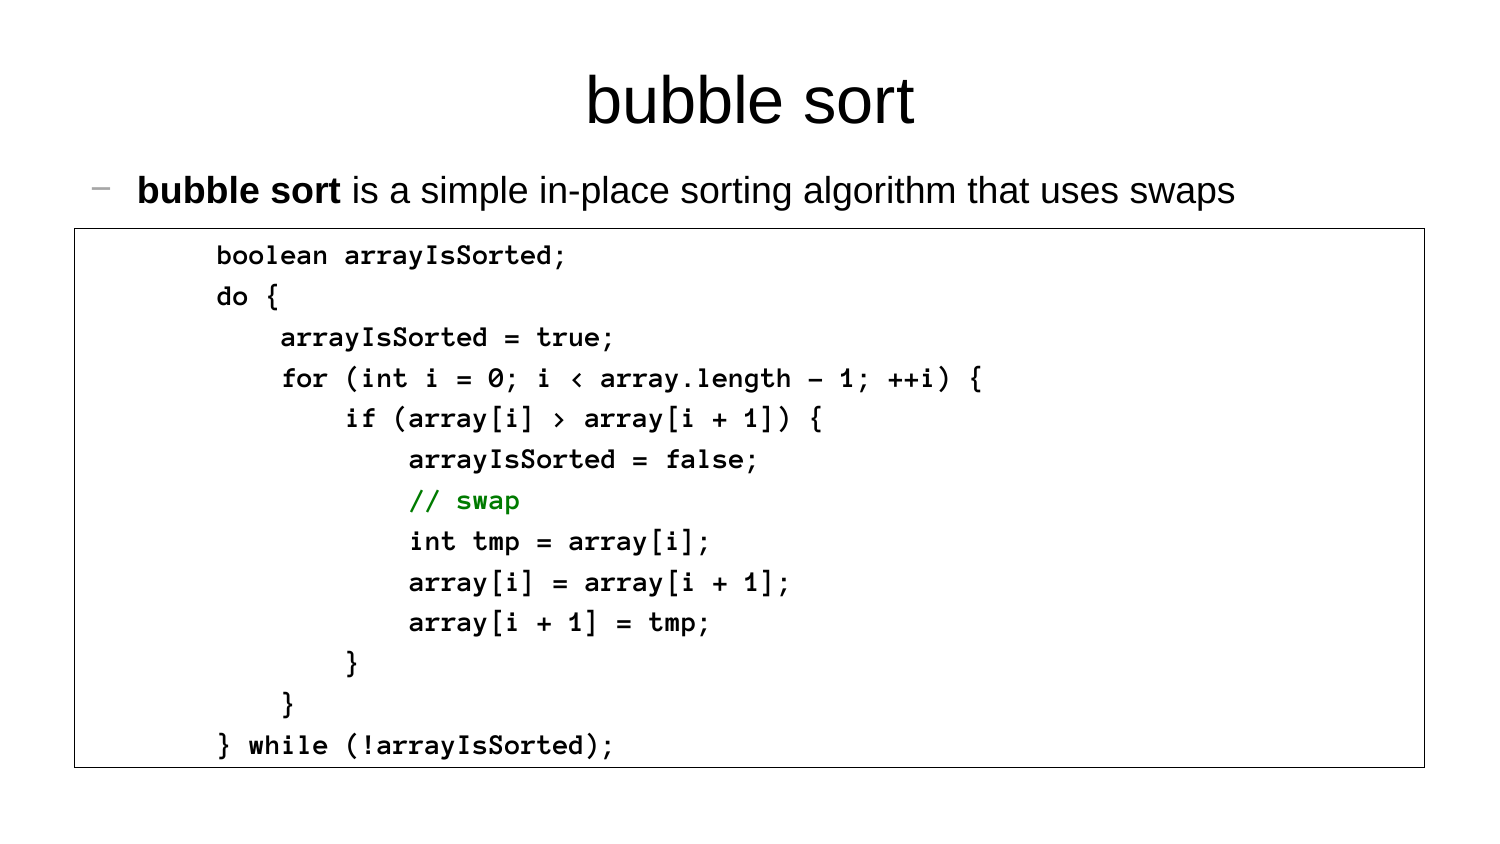

# bubble sort
bubble sort is a simple in-place sorting algorithm that uses swaps
        boolean arrayIsSorted;
        do {
            arrayIsSorted = true;
            for (int i = 0; i < array.length - 1; ++i) {
                if (array[i] > array[i + 1]) {
                    arrayIsSorted = false;
                    // swap
                    int tmp = array[i];
                    array[i] = array[i + 1];
                    array[i + 1] = tmp;
                }
            }
        } while (!arrayIsSorted);